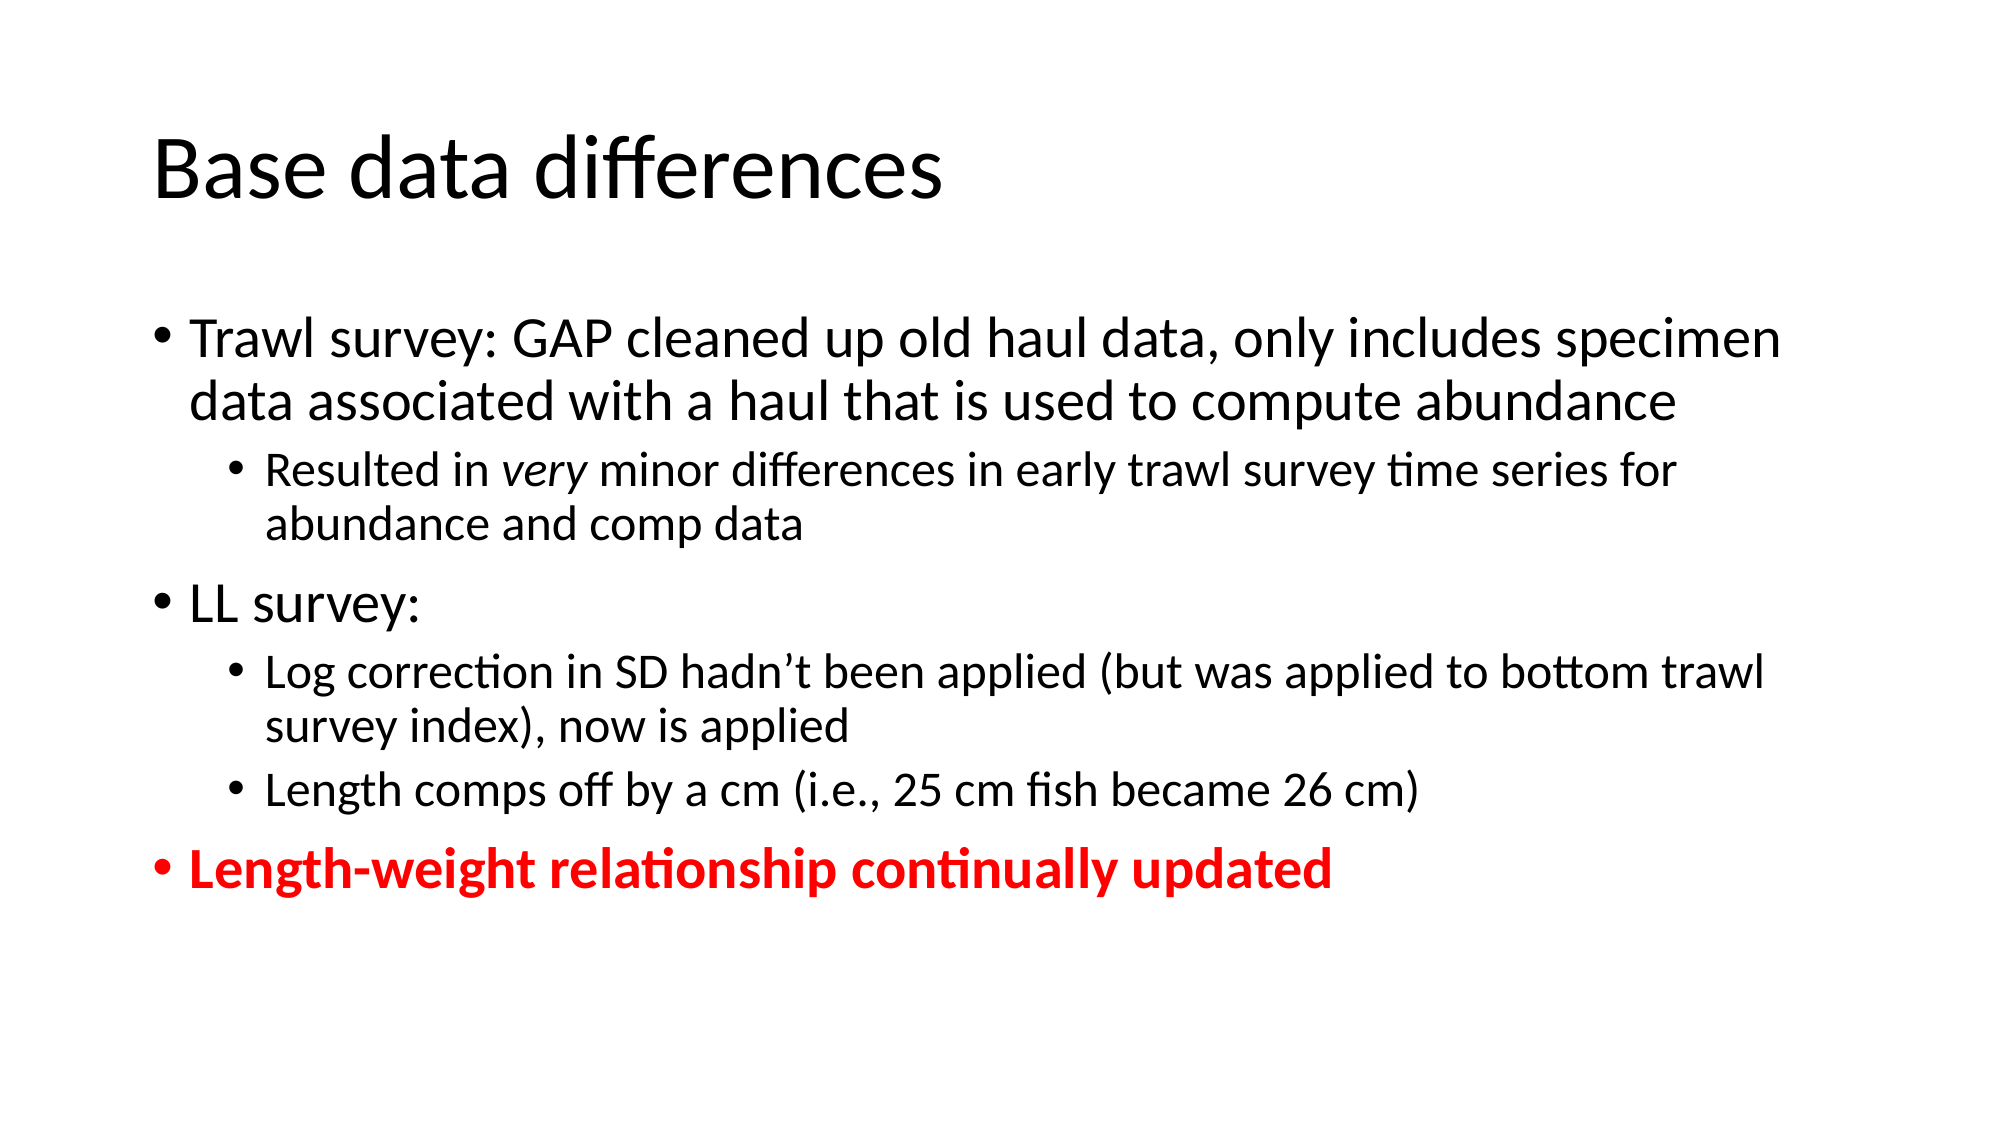

# Base data differences
Trawl survey: GAP cleaned up old haul data, only includes specimen data associated with a haul that is used to compute abundance
Resulted in very minor differences in early trawl survey time series for abundance and comp data
LL survey:
Log correction in SD hadn’t been applied (but was applied to bottom trawl survey index), now is applied
Length comps off by a cm (i.e., 25 cm fish became 26 cm)
Length-weight relationship continually updated